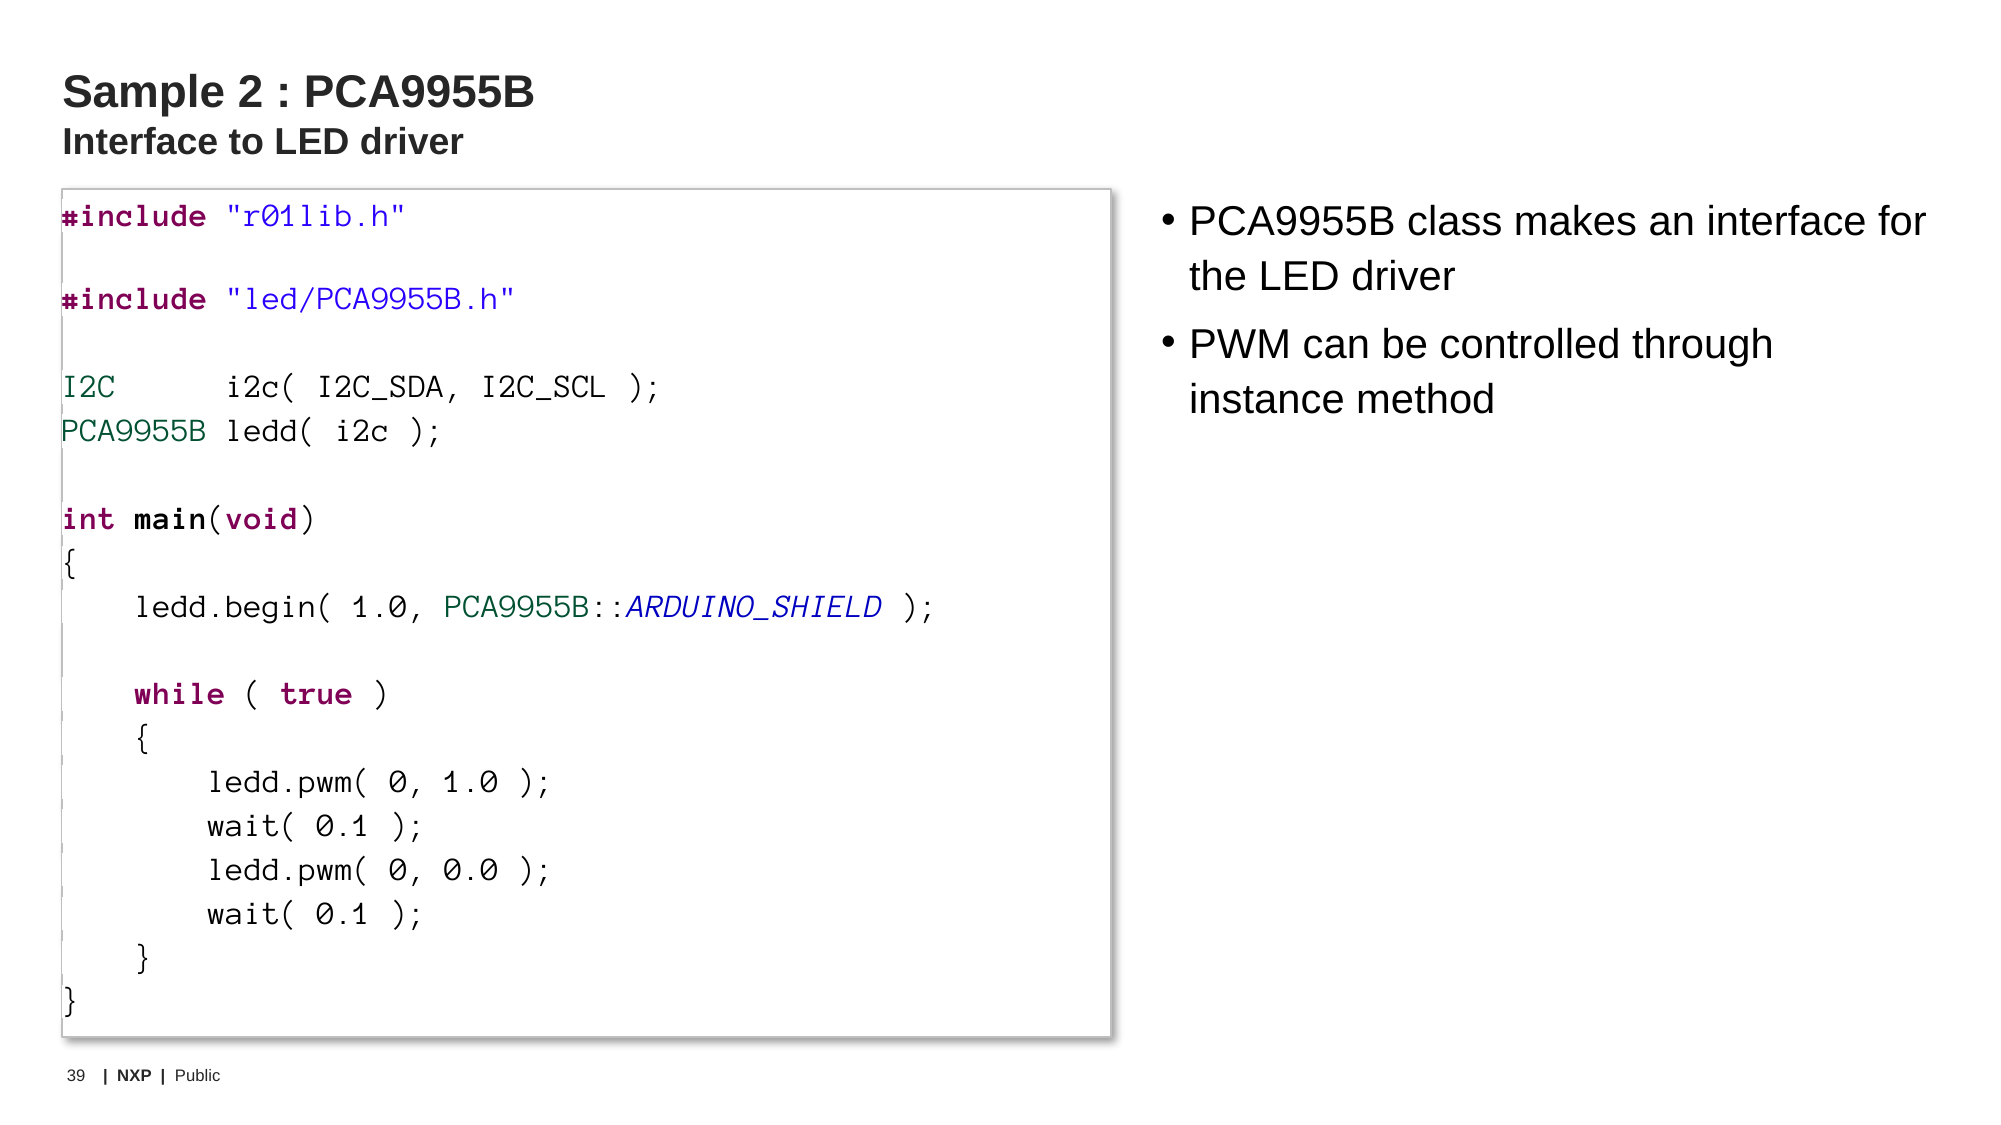

# Sample 2 : PCA9955B Interface to LED driver
#include "r01lib.h"
#include "led/PCA9955B.h"
I2C      i2c( I2C_SDA, I2C_SCL );
PCA9955B ledd( i2c );

int main(void)
{
    ledd.begin( 1.0, PCA9955B::ARDUINO_SHIELD );

    while ( true )
    {
        ledd.pwm( 0, 1.0 );
        wait( 0.1 );
        ledd.pwm( 0, 0.0 );
        wait( 0.1 );
    }
}
PCA9955B class makes an interface for the LED driver
PWM can be controlled through instance method